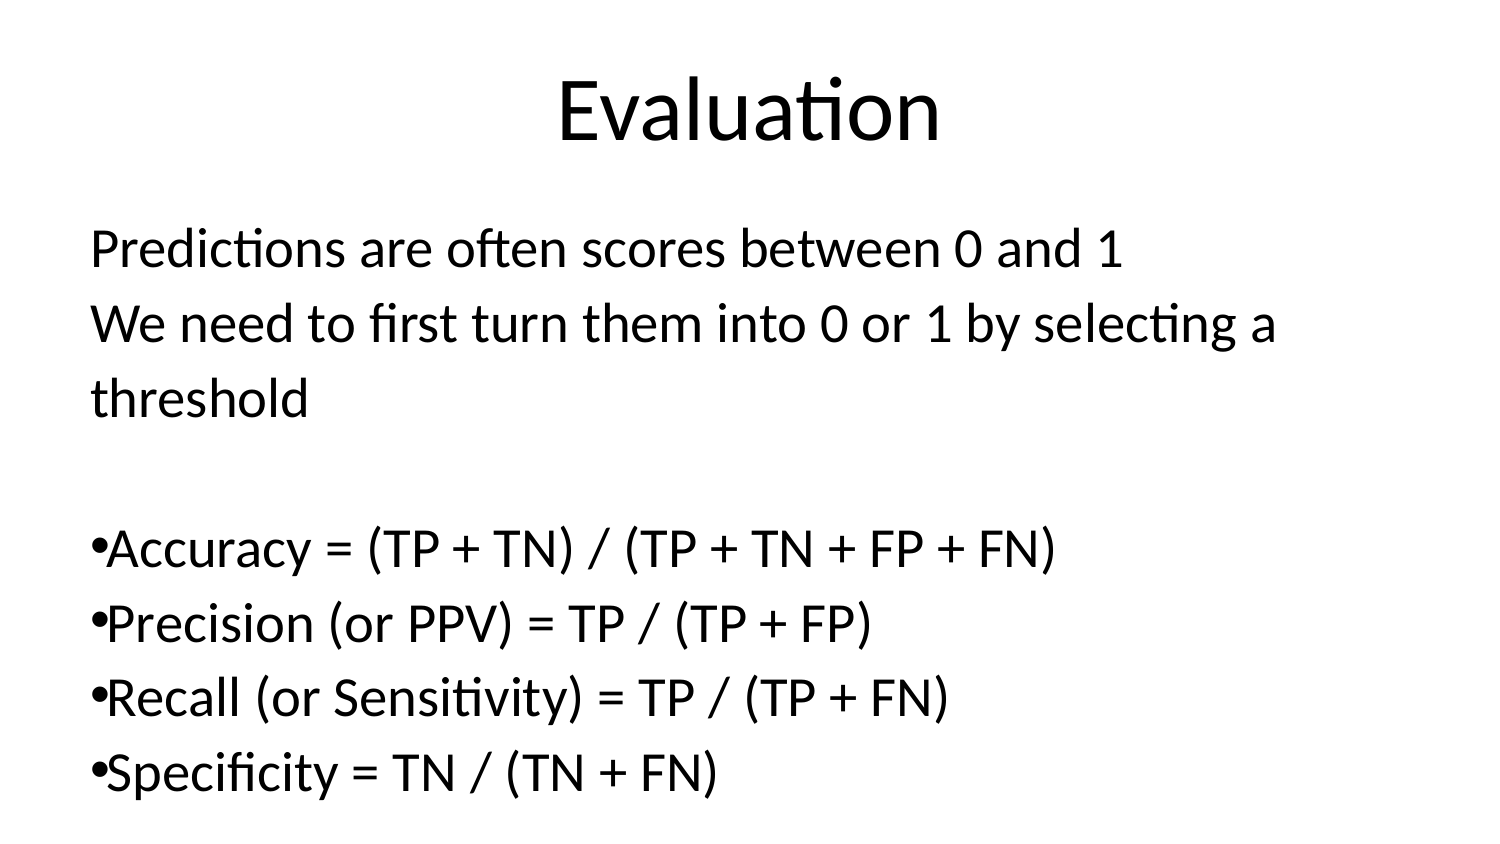

# Evaluation
Predictions are often scores between 0 and 1
We need to first turn them into 0 or 1 by selecting a threshold

Accuracy = (TP + TN) / (TP + TN + FP + FN)
Precision (or PPV) = TP / (TP + FP)
Recall (or Sensitivity) = TP / (TP + FN)
Specificity = TN / (TN + FN)